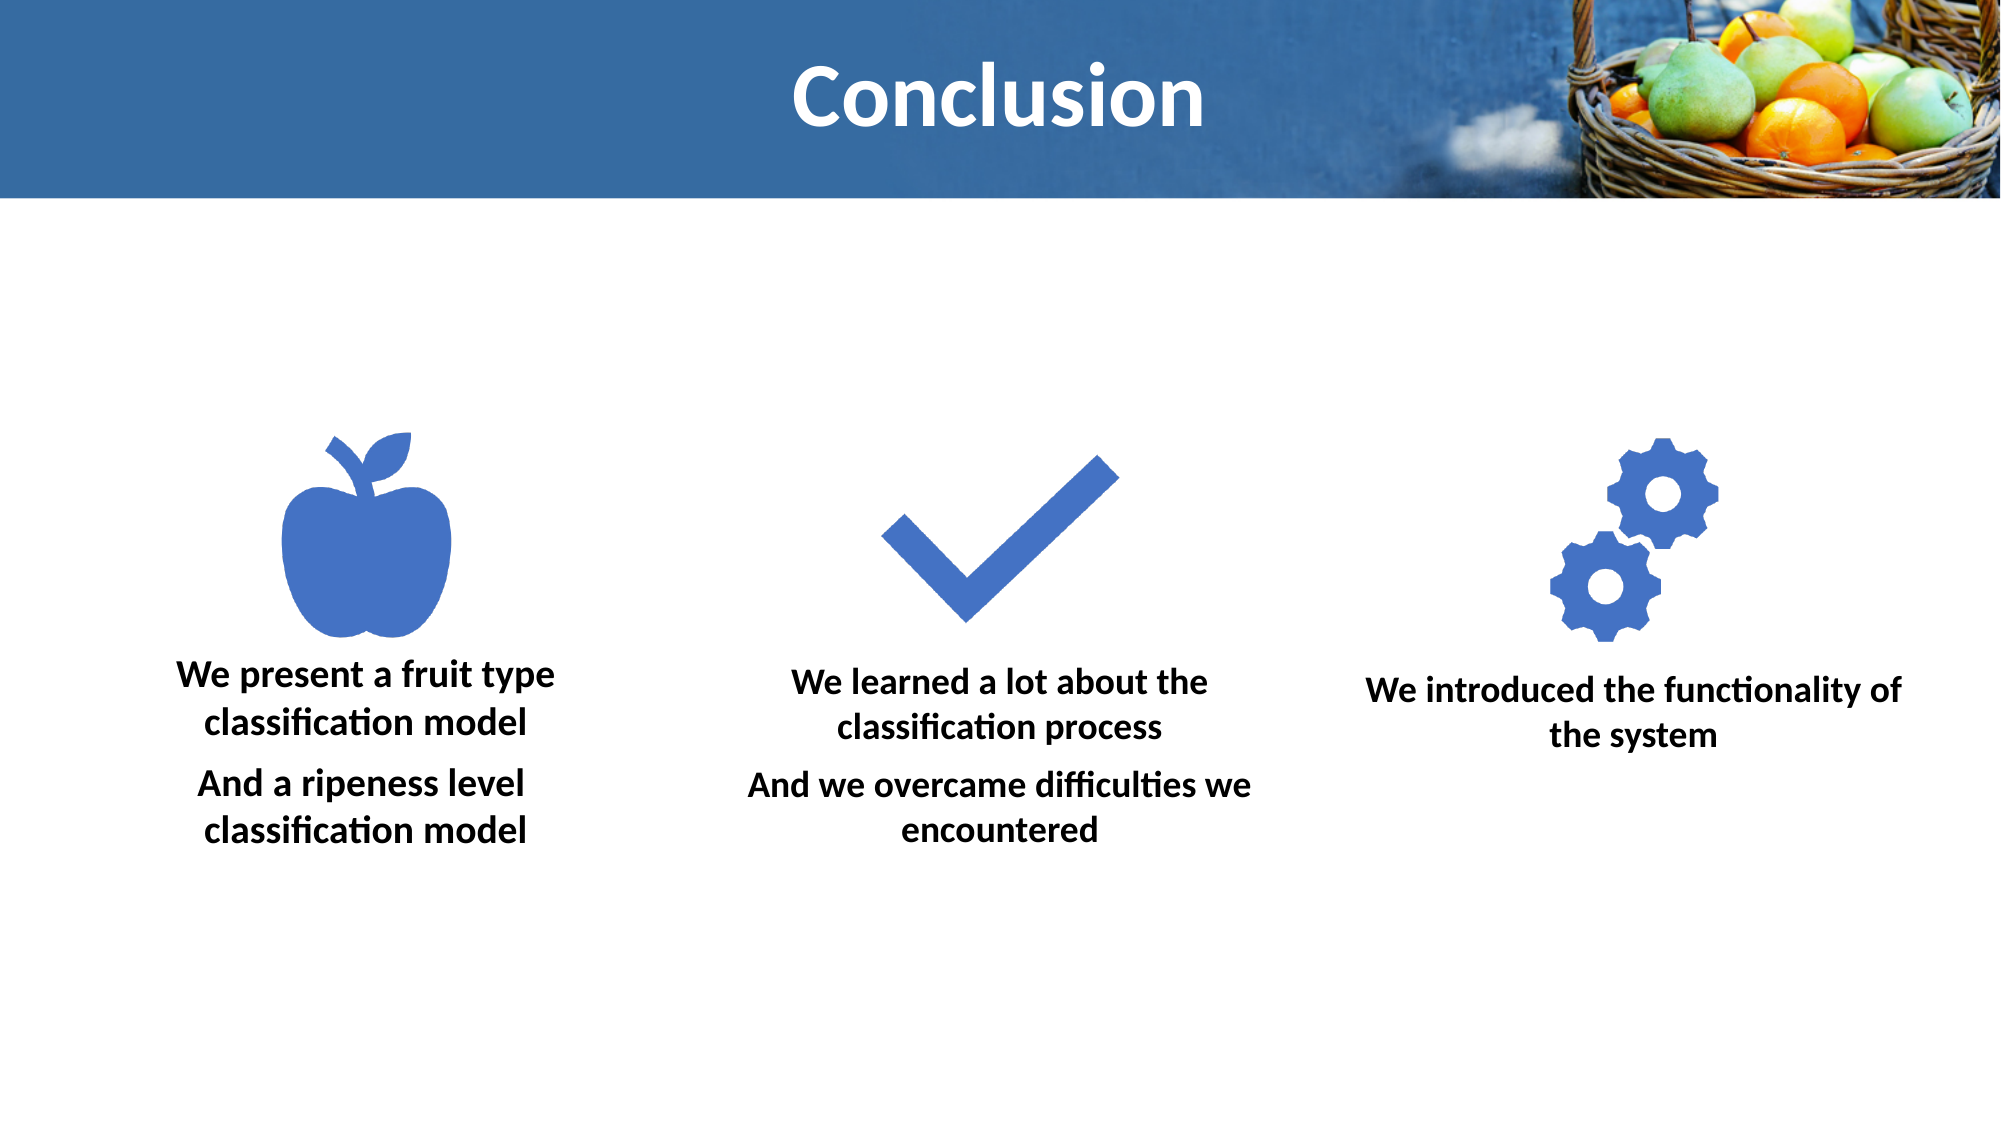

# Conclusion
We present a fruit type classification model
And a ripeness level  classification model
We learned a lot about the classification process
And we overcame difficulties we encountered
We introduced the functionality of the system